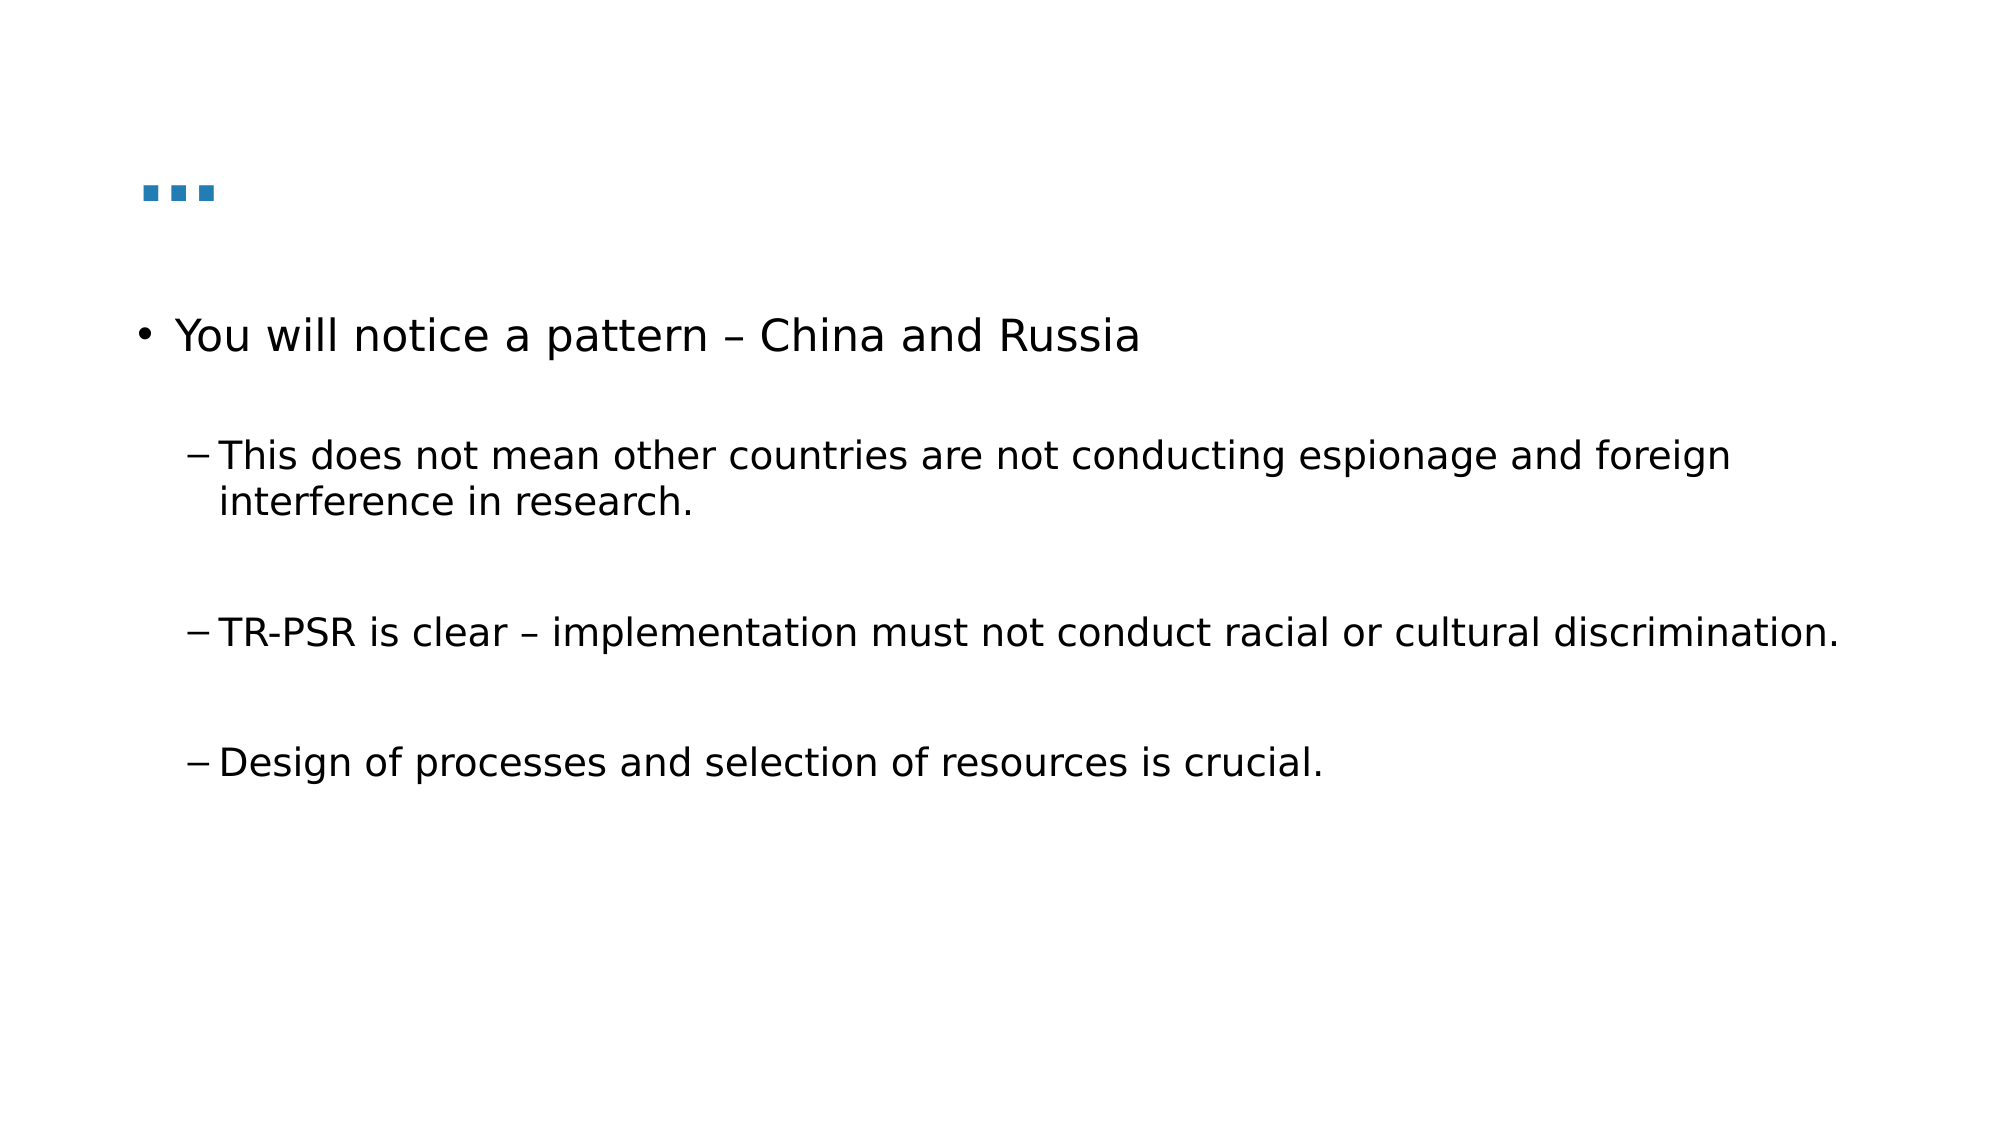

# …
You will notice a pattern – China and Russia

This does not mean other countries are not conducting espionage and foreign interference in research.

TR-PSR is clear – implementation must not conduct racial or cultural discrimination.

Design of processes and selection of resources is crucial.